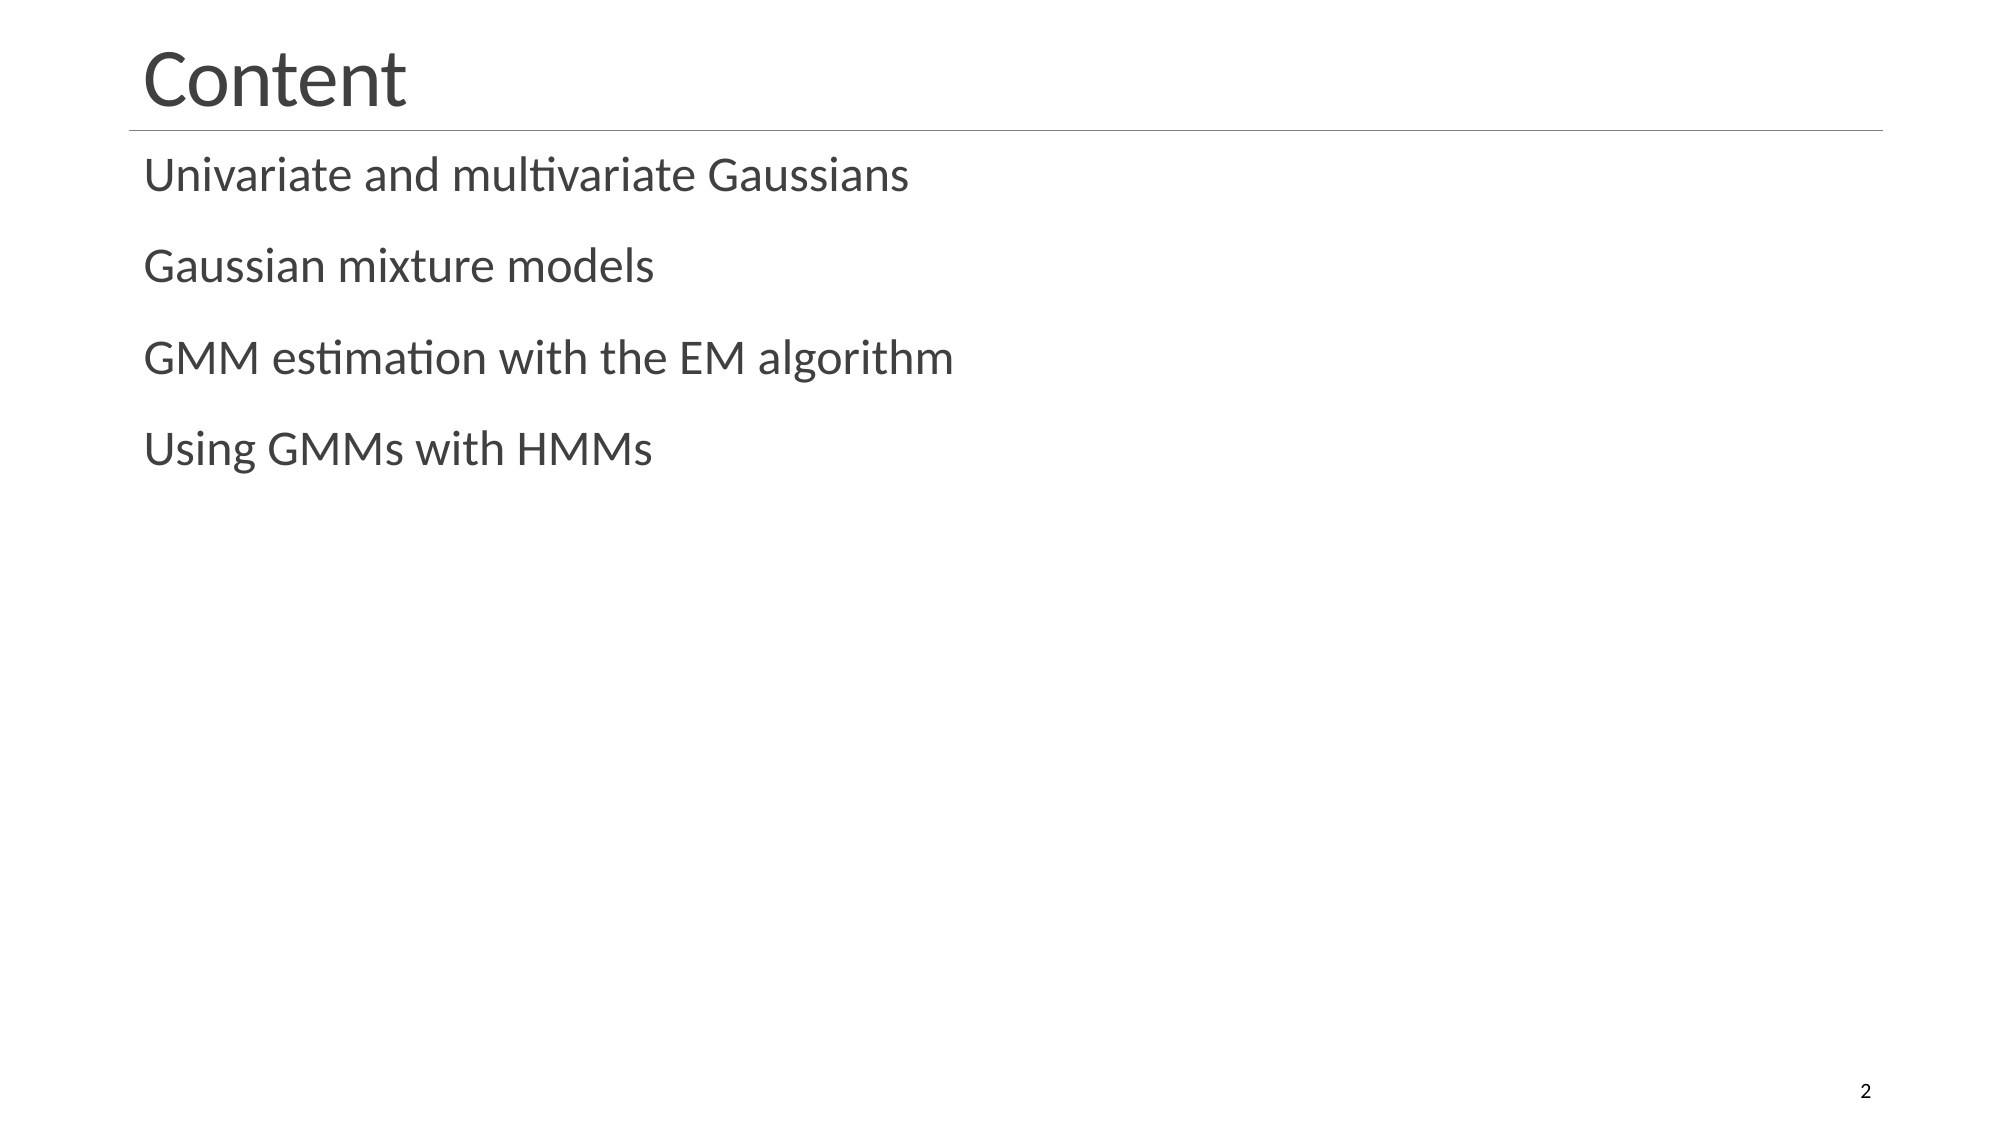

# Content
Univariate and multivariate Gaussians
Gaussian mixture models
GMM estimation with the EM algorithm
Using GMMs with HMMs
2